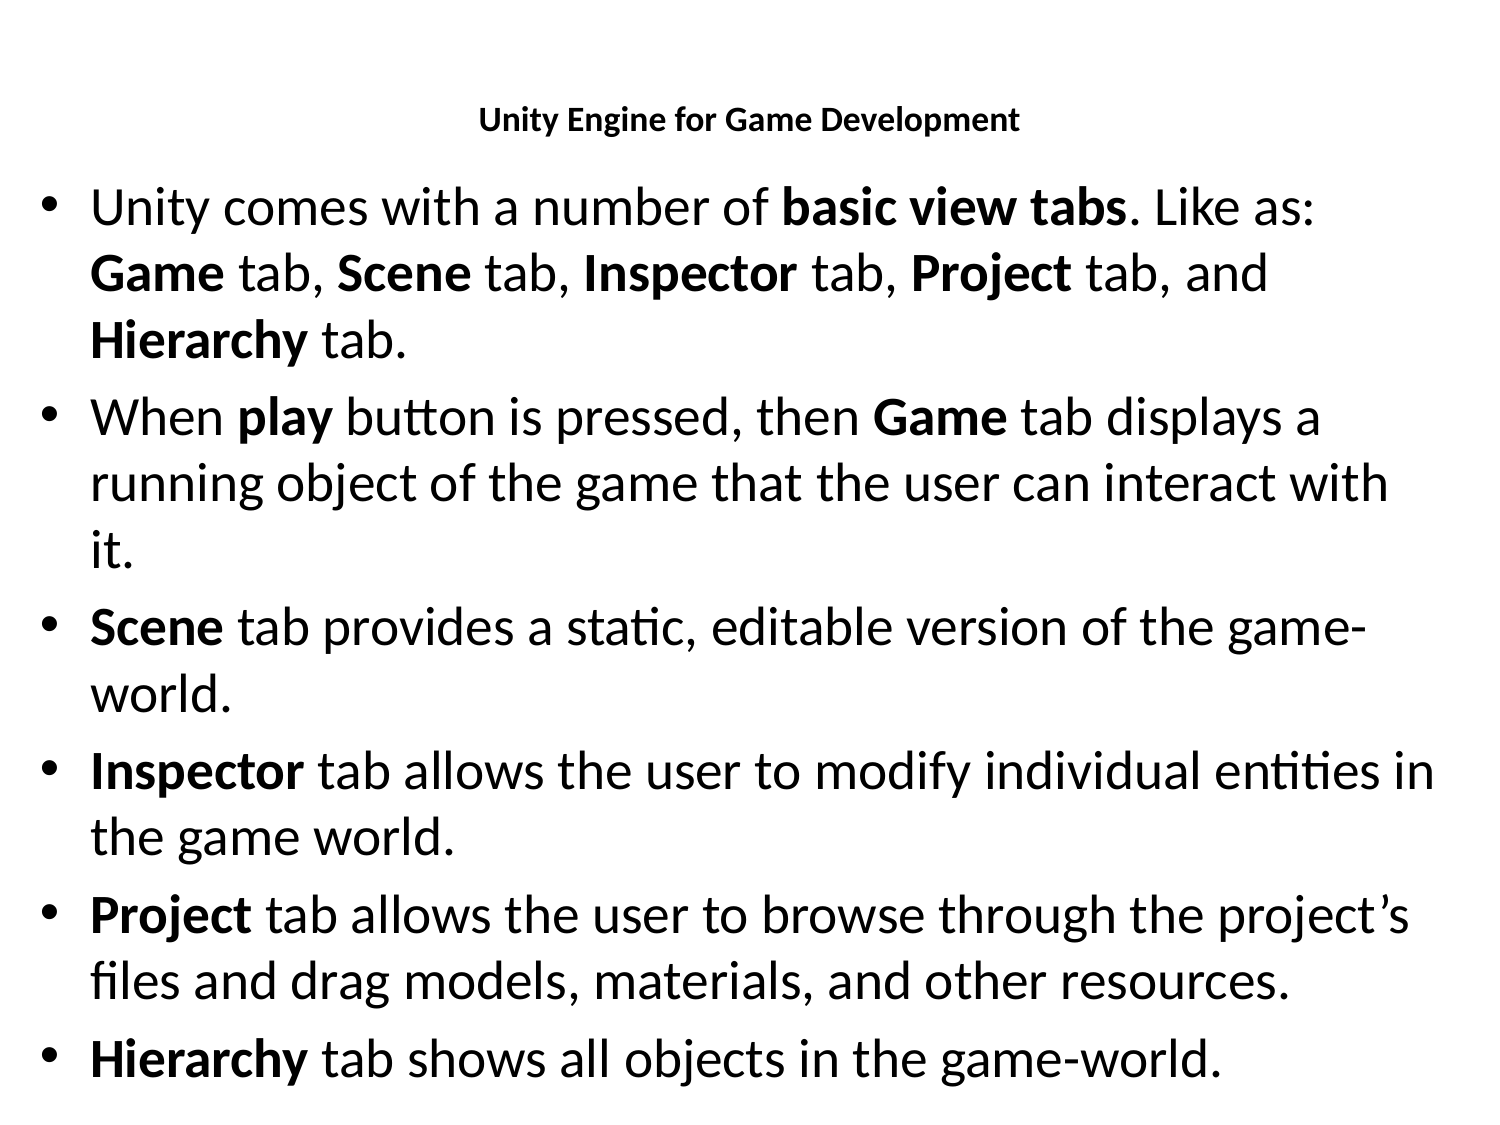

# Unity Engine for Game Development
Unity comes with a number of basic view tabs. Like as: Game tab, Scene tab, Inspector tab, Project tab, and Hierarchy tab.
When play button is pressed, then Game tab displays a running object of the game that the user can interact with it.
Scene tab provides a static, editable version of the game-world.
Inspector tab allows the user to modify individual entities in the game world.
Project tab allows the user to browse through the project’s files and drag models, materials, and other resources.
Hierarchy tab shows all objects in the game-world.